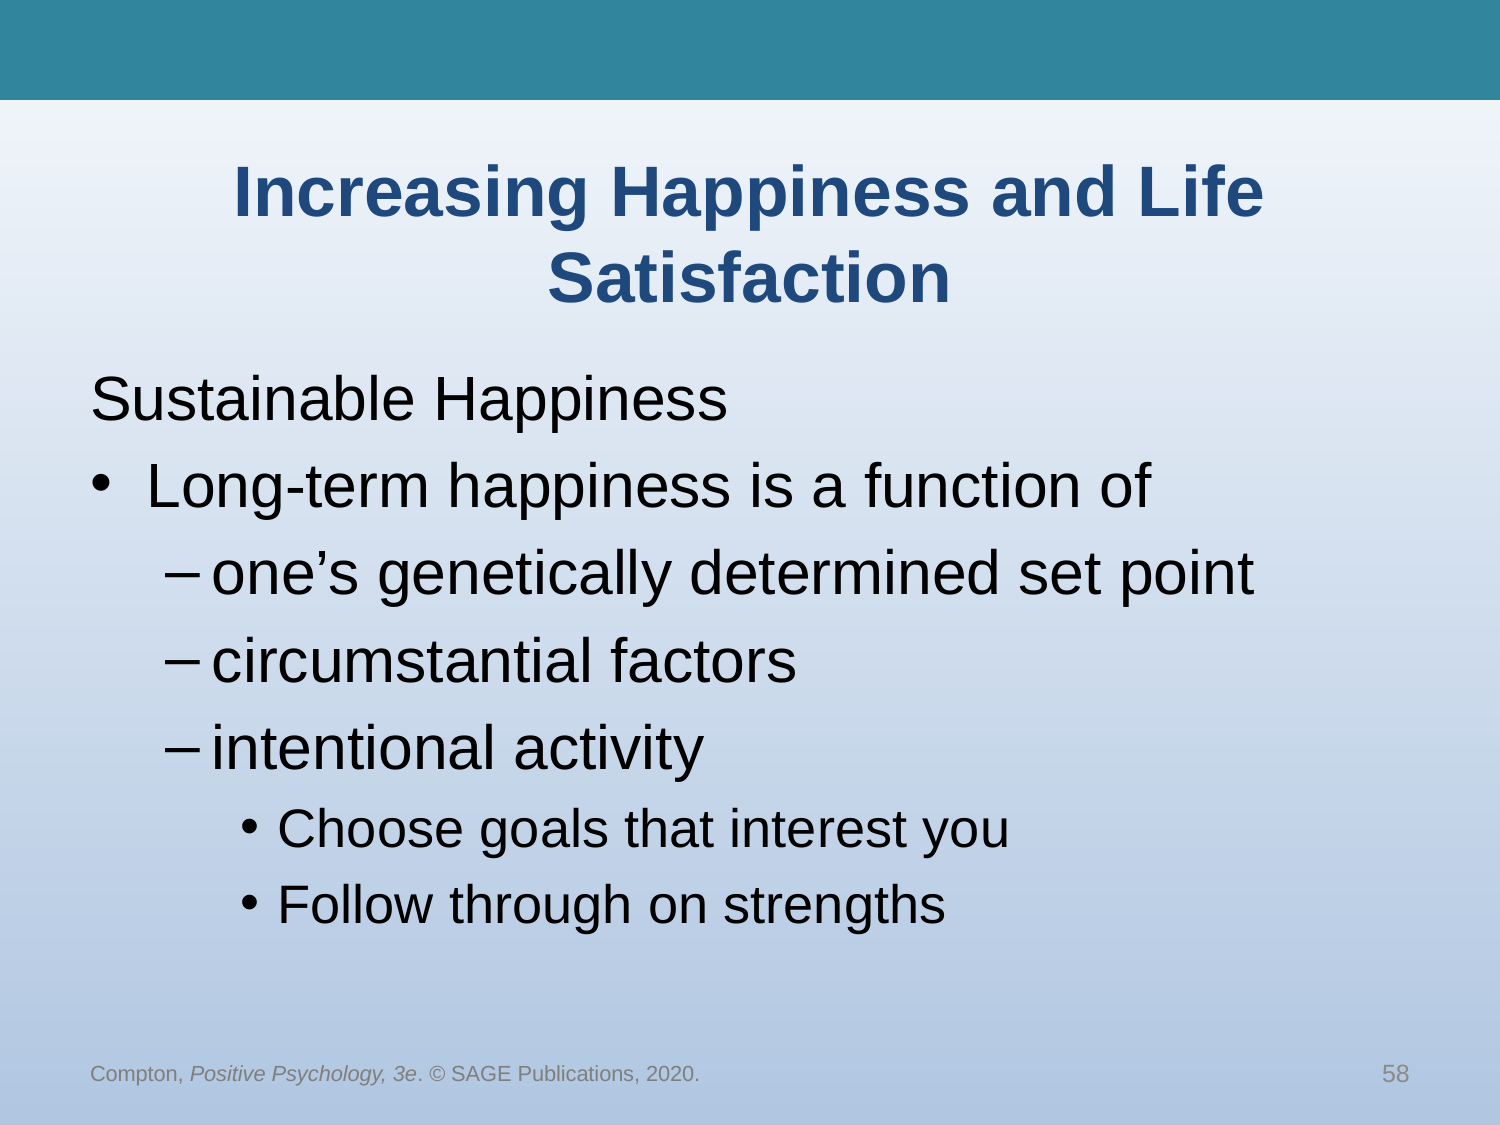

# Increasing Happiness and Life Satisfaction
Sustainable Happiness
Long-term happiness is a function of
one’s genetically determined set point
circumstantial factors
intentional activity
Choose goals that interest you
Follow through on strengths
Compton, Positive Psychology, 3e. © SAGE Publications, 2020.
58